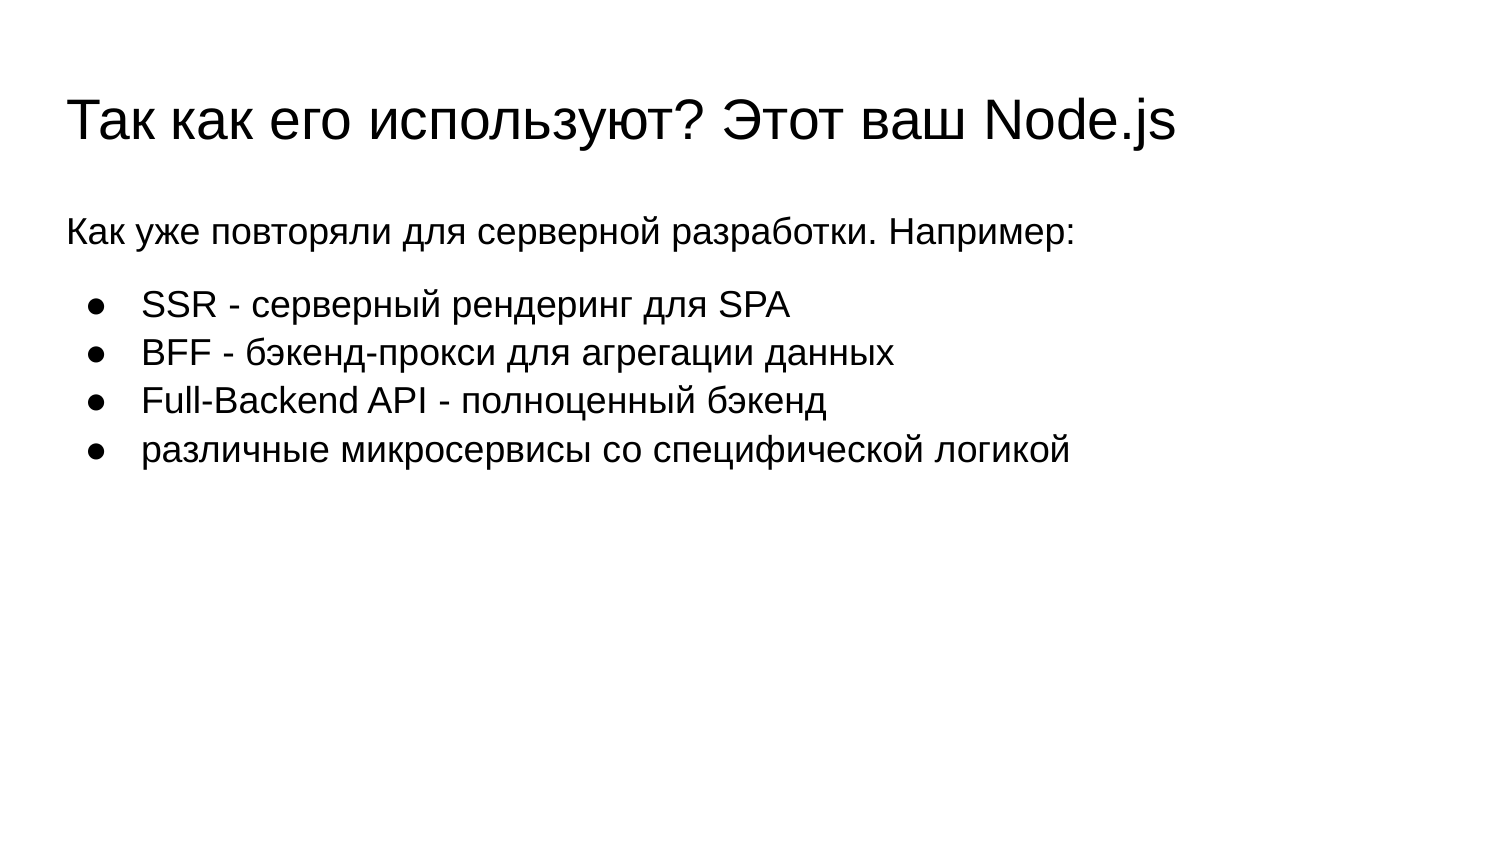

# Так как его используют? Этот ваш Node.js
Как уже повторяли для серверной разработки. Например:
SSR - серверный рендеринг для SPA
BFF - бэкенд-прокси для агрегации данных
Full-Backend API - полноценный бэкенд
различные микросервисы со специфической логикой